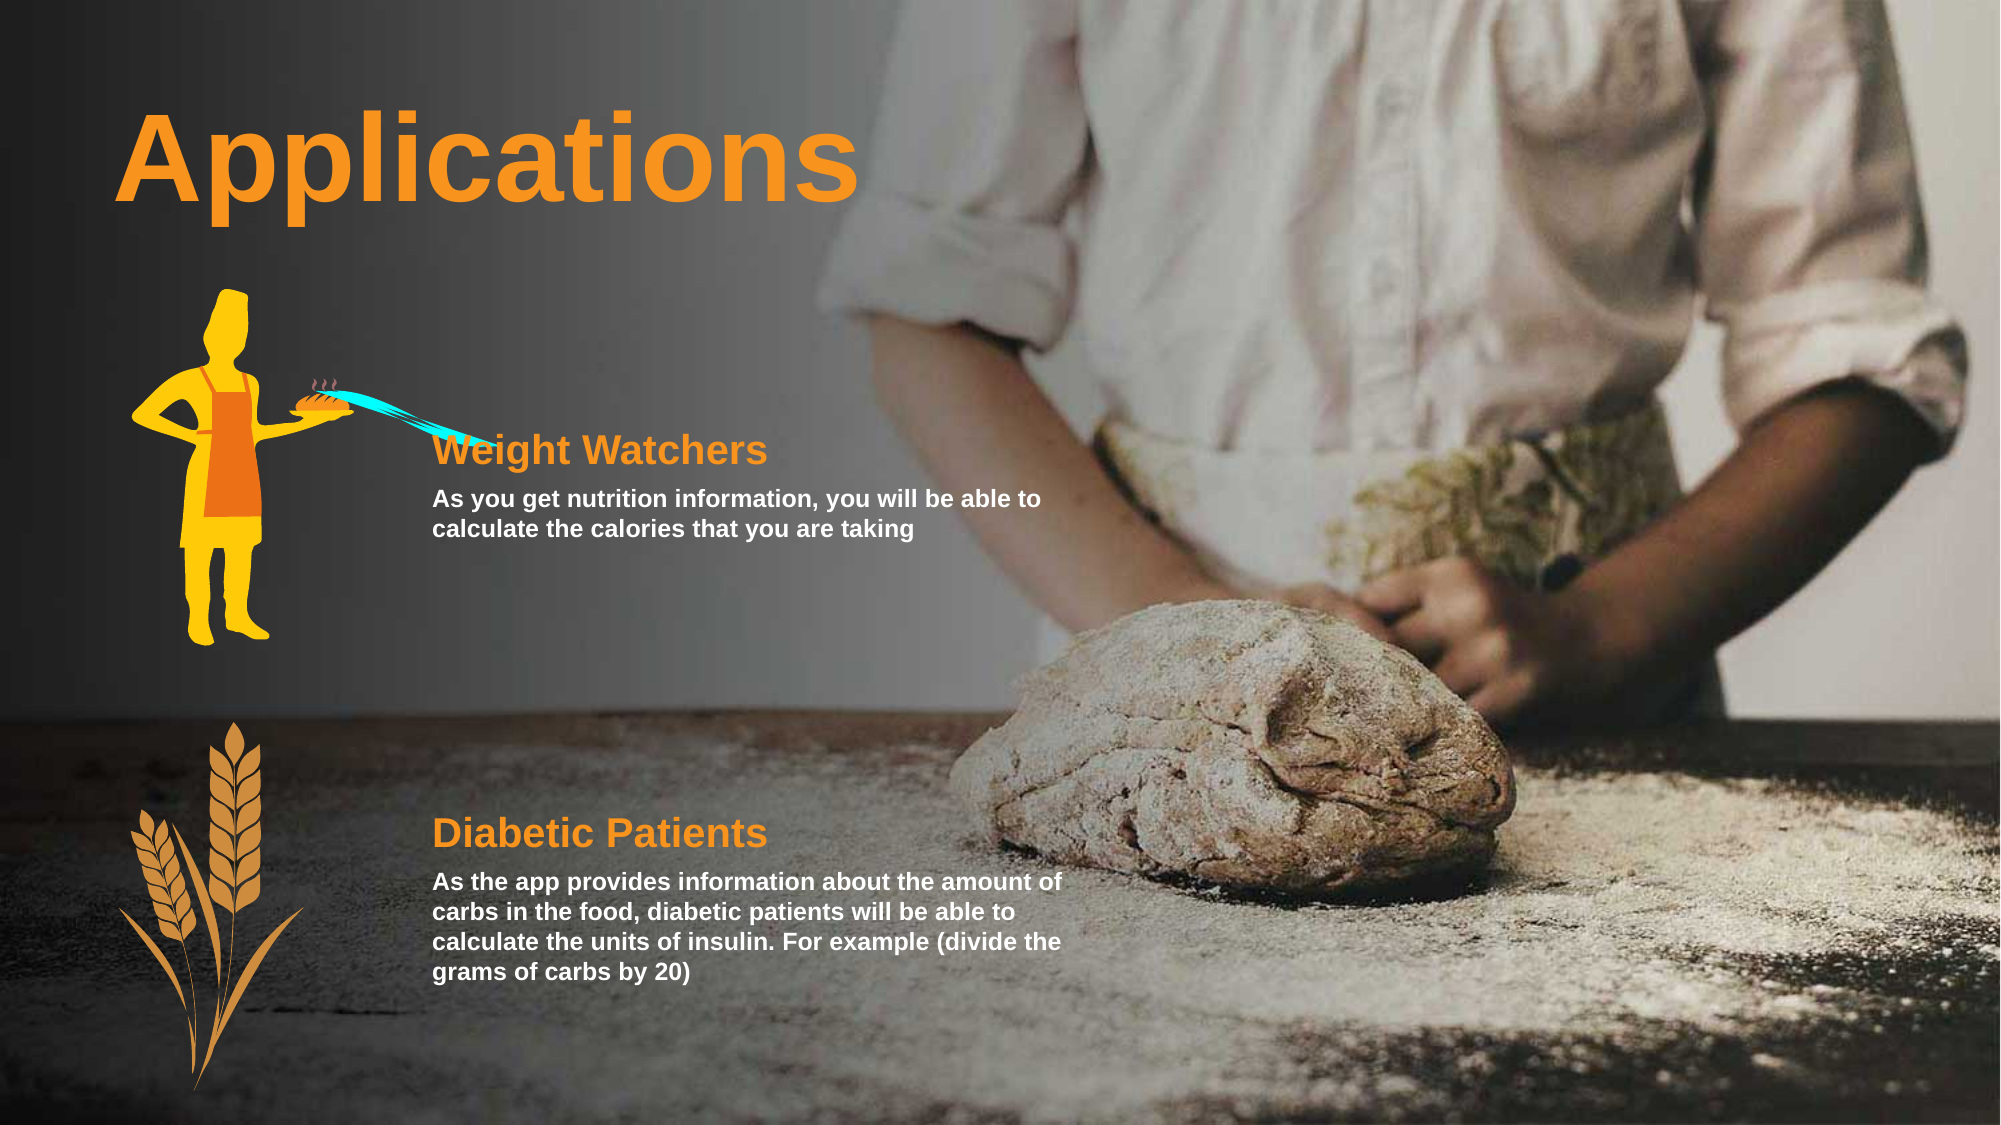

Applications

Weight Watchers
As you get nutrition information, you will be able to calculate the calories that you are taking

Diabetic Patients
As the app provides information about the amount of carbs in the food, diabetic patients will be able to calculate the units of insulin. For example (divide the grams of carbs by 20)